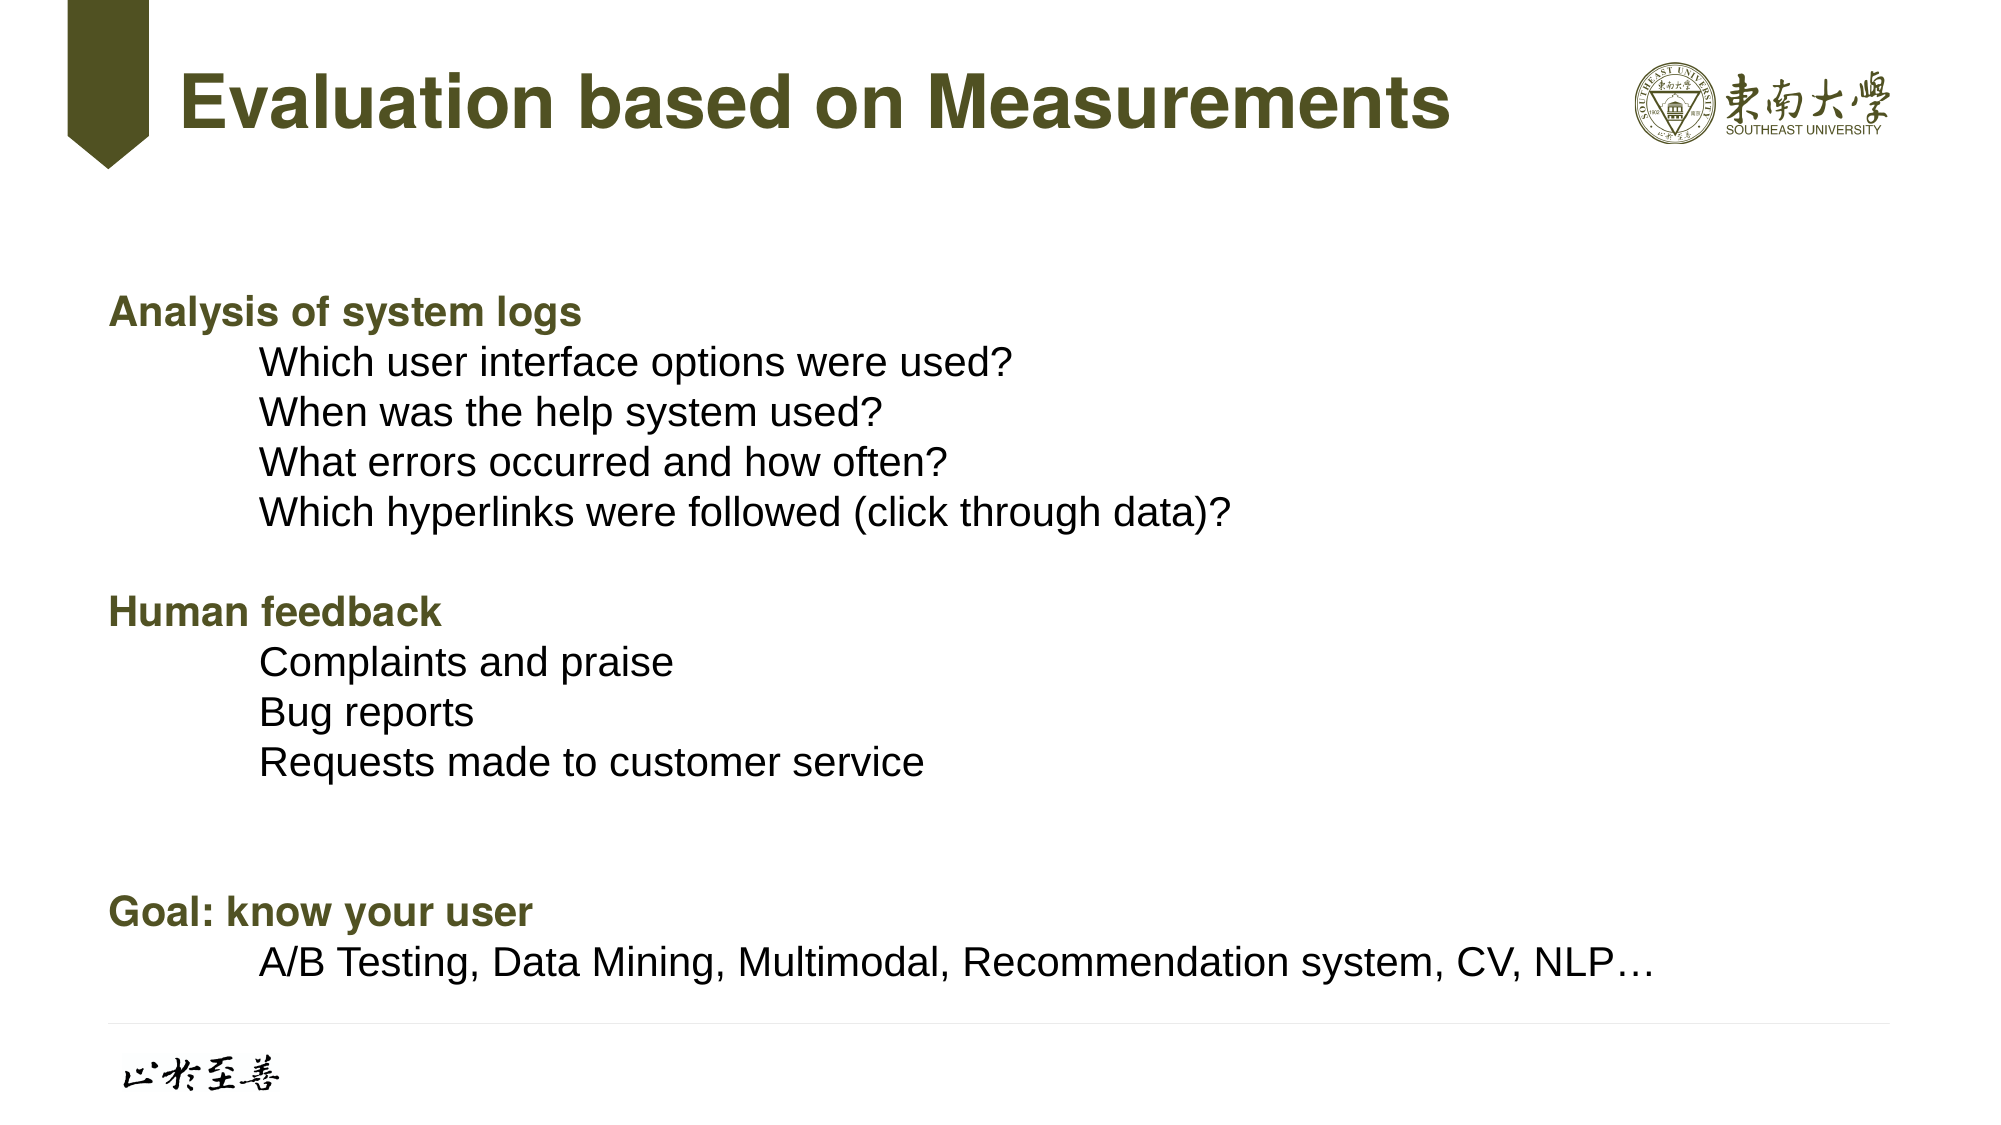

# Evaluation based on Measurements
Analysis of system logs
	Which user interface options were used?
	When was the help system used?
	What errors occurred and how often?
	Which hyperlinks were followed (click through data)?

Human feedback
	Complaints and praise
	Bug reports
	Requests made to customer service

Goal: know your user
	A/B Testing, Data Mining, Multimodal, Recommendation system, CV, NLP…
80